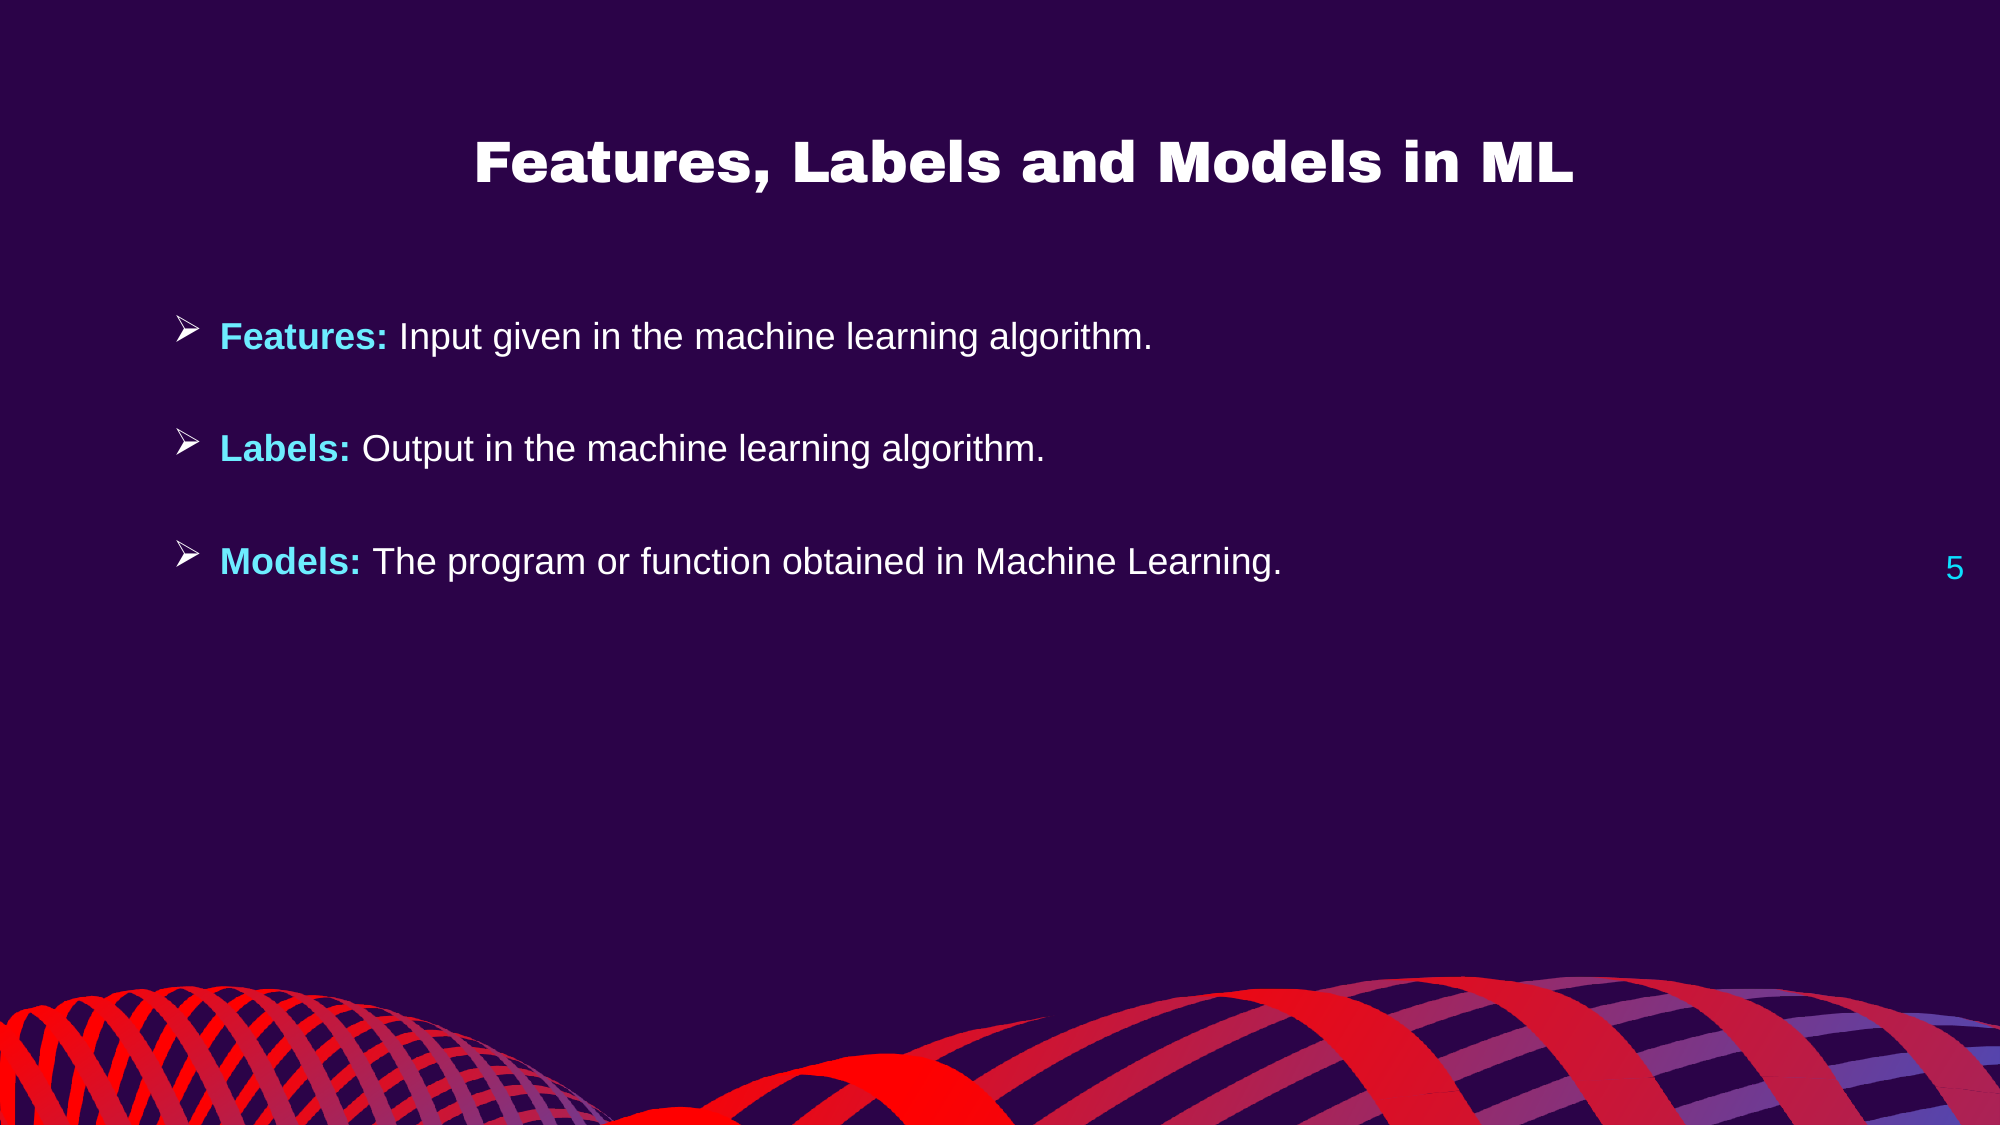

# Features, Labels and Models in ML
Features: Input given in the machine learning algorithm.
Labels: Output in the machine learning algorithm.
Models: The program or function obtained in Machine Learning.
5